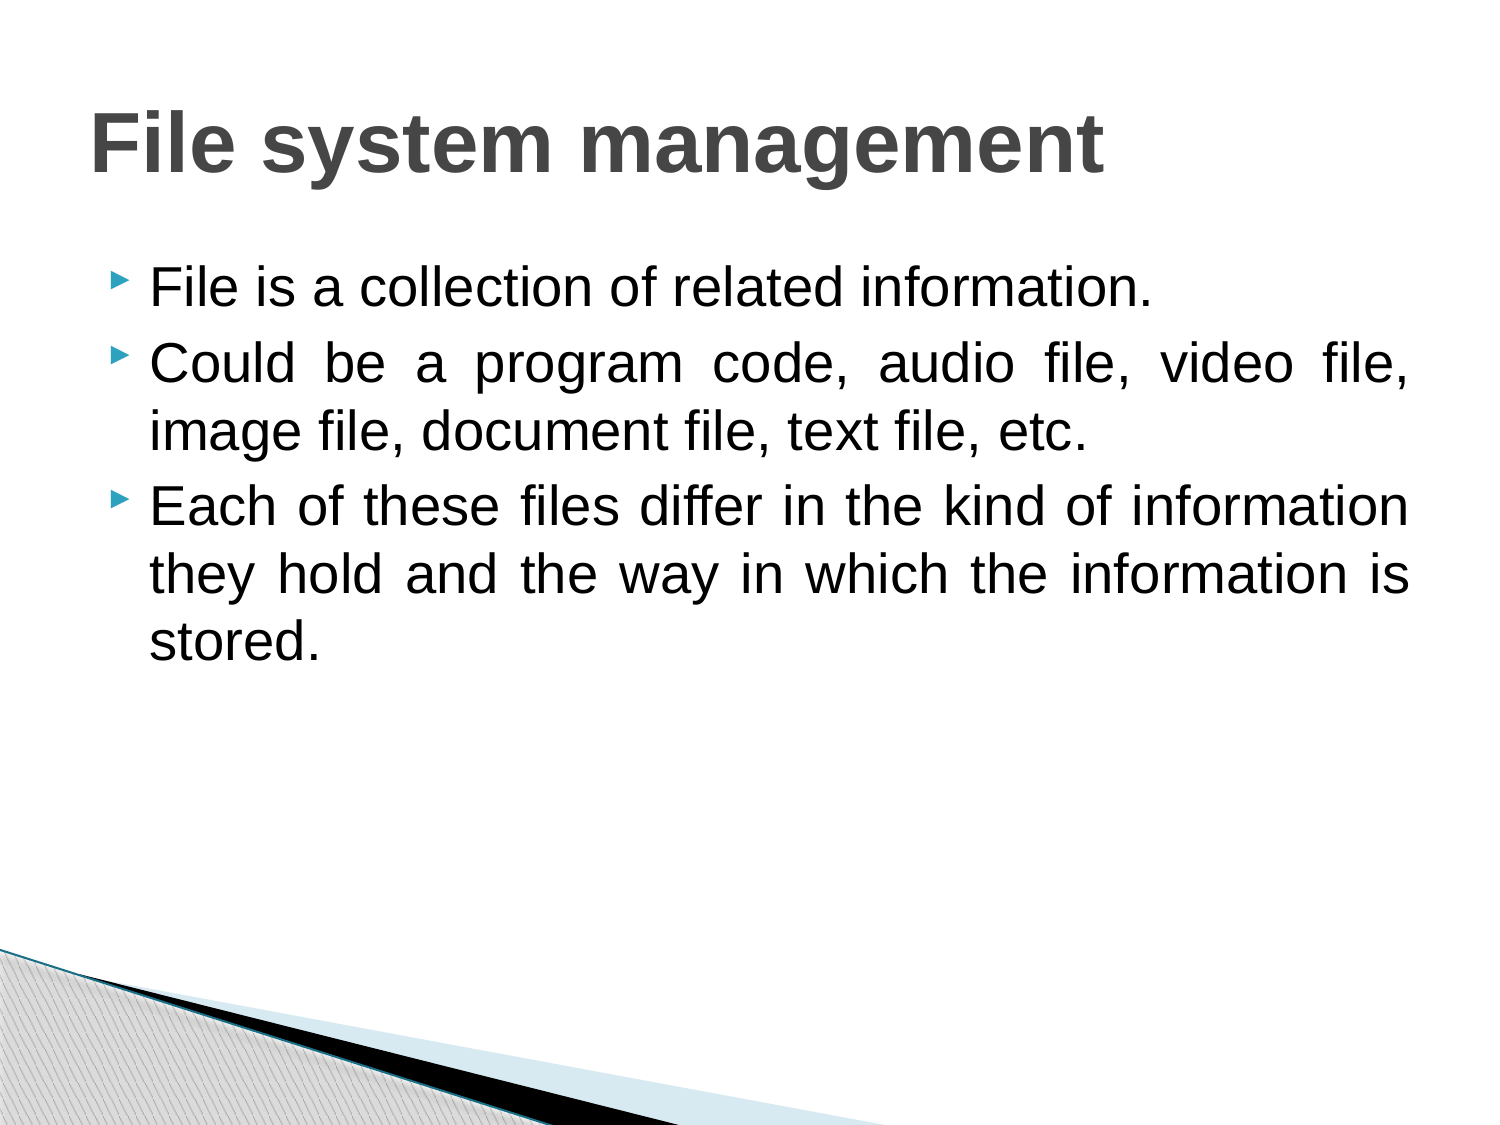

# File system management
File is a collection of related information.
Could be a program code, audio file, video file, image file, document file, text file, etc.
Each of these files differ in the kind of information they hold and the way in which the information is stored.